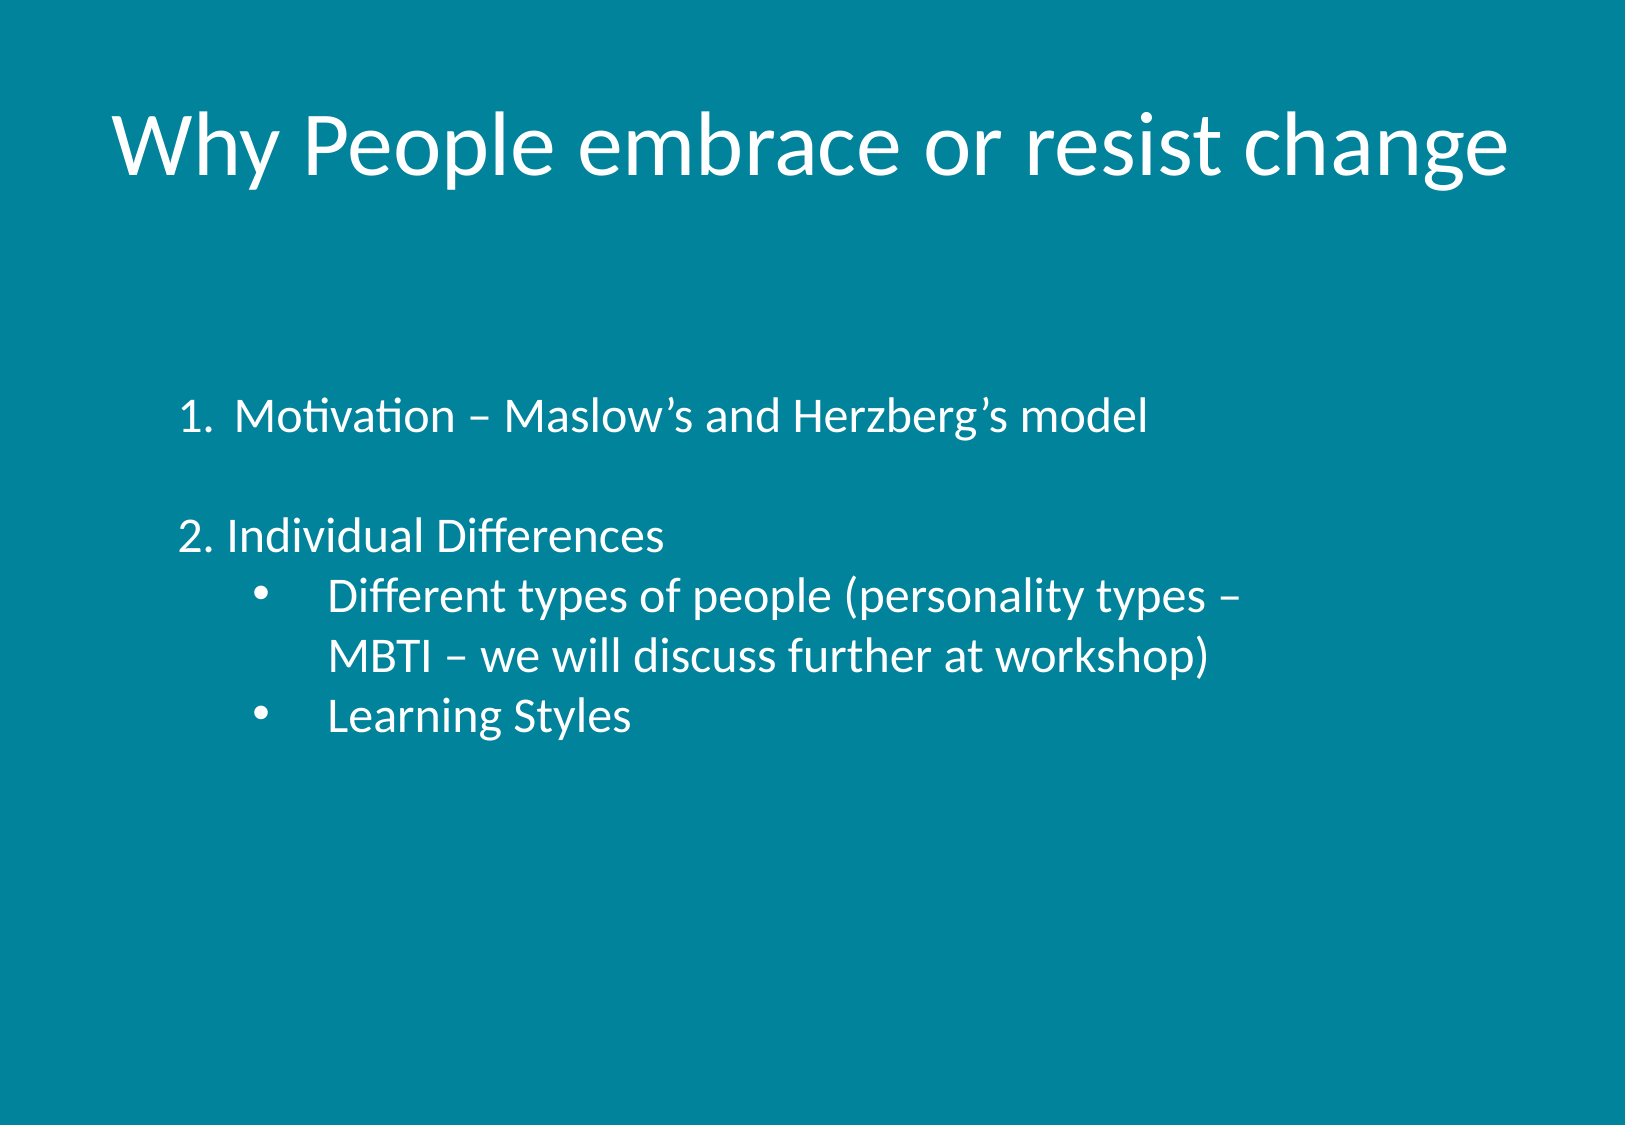

# Why People embrace or resist change
Motivation – Maslow’s and Herzberg’s model

2. Individual Differences
Different types of people (personality types – MBTI – we will discuss further at workshop)
Learning Styles